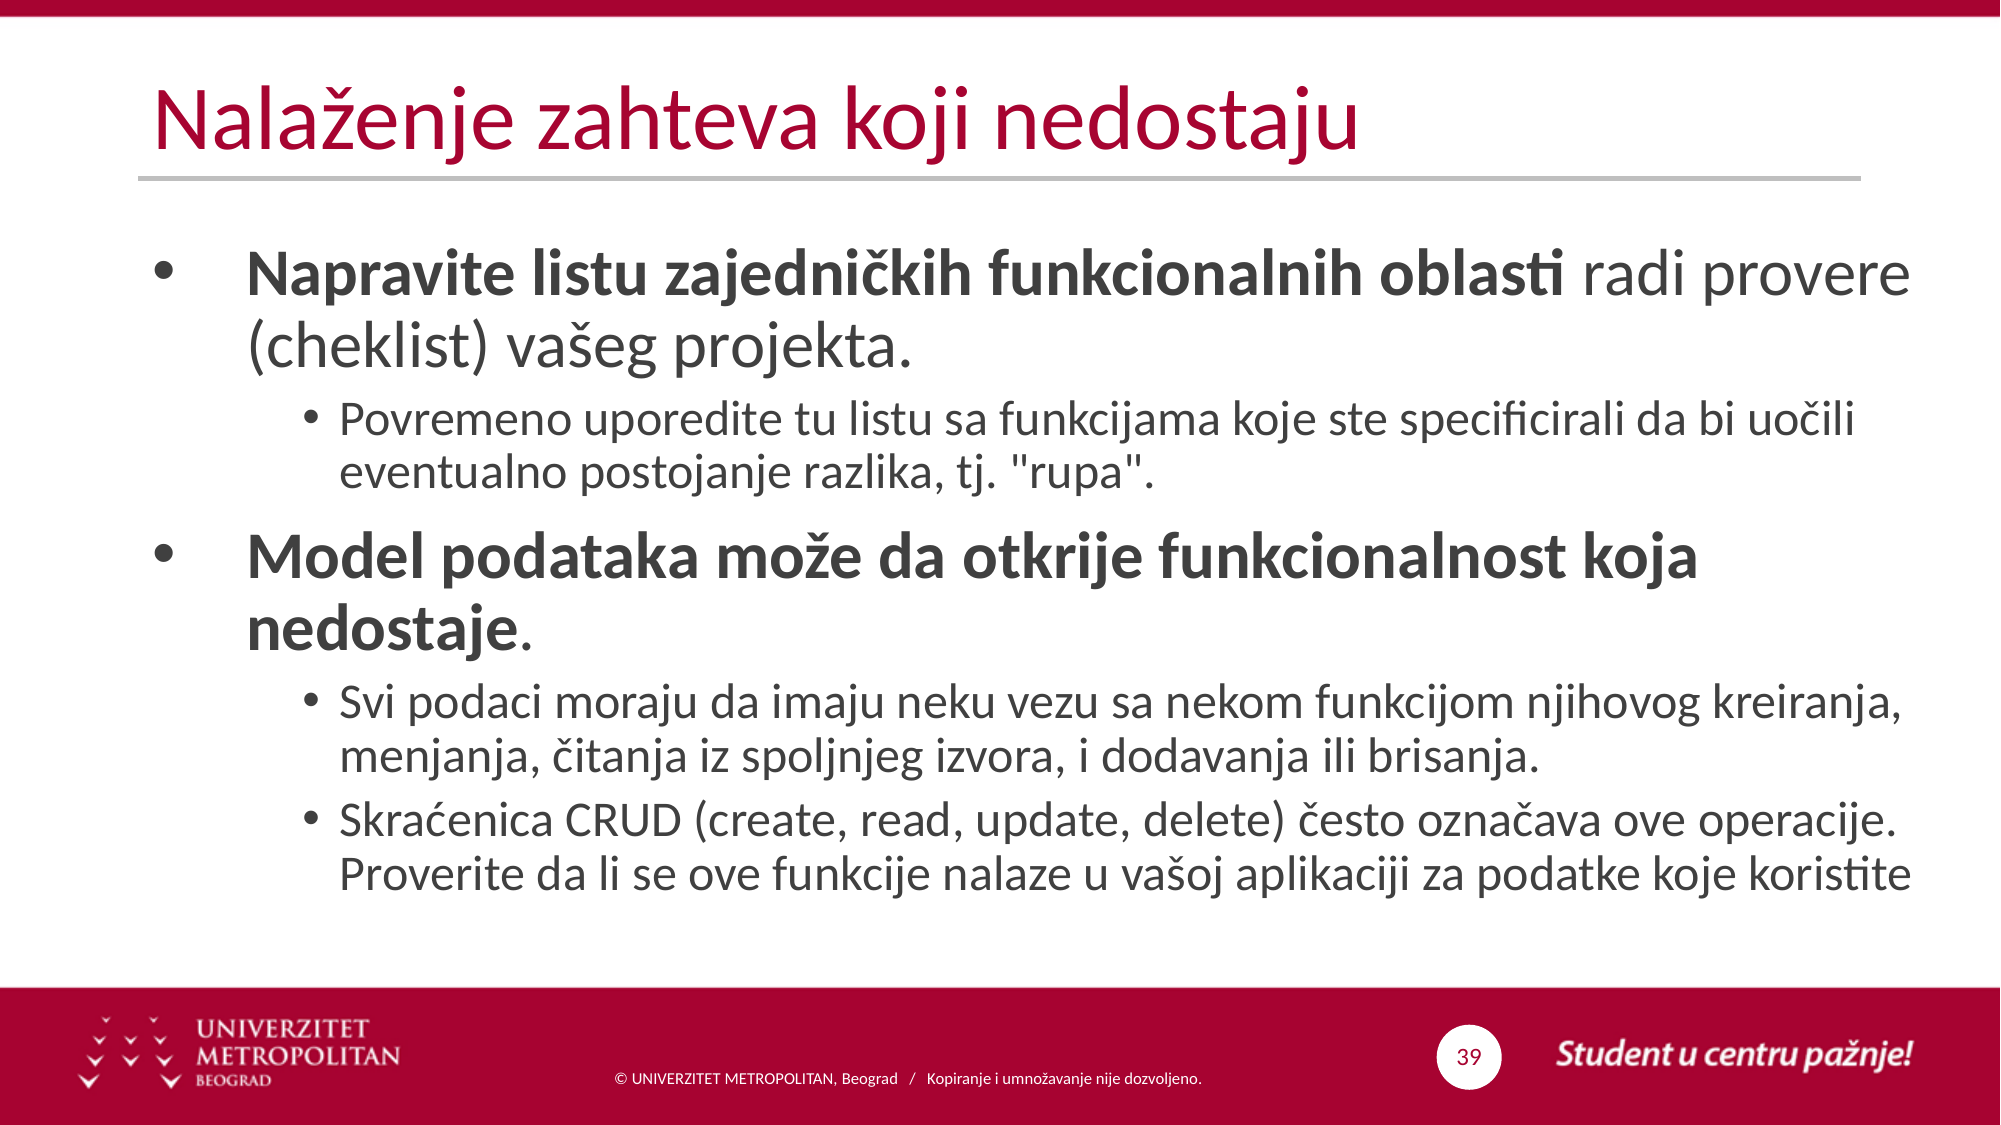

# Nalaženje zahteva koji nedostaju
Napravite listu zajedničkih funkcionalnih oblasti radi provere (cheklist) vašeg projekta.
Povremeno uporedite tu listu sa funkcijama koje ste specificirali da bi uočili eventualno postojanje razlika, tj. "rupa".
Model podataka može da otkrije funkcionalnost koja nedostaje.
Svi podaci moraju da imaju neku vezu sa nekom funkcijom njihovog kreiranja, menjanja, čitanja iz spoljnjeg izvora, i dodavanja ili brisanja.
Skraćenica CRUD (create, read, update, delete) često označava ove operacije. Proverite da li se ove funkcije nalaze u vašoj aplikaciji za podatke koje koristite